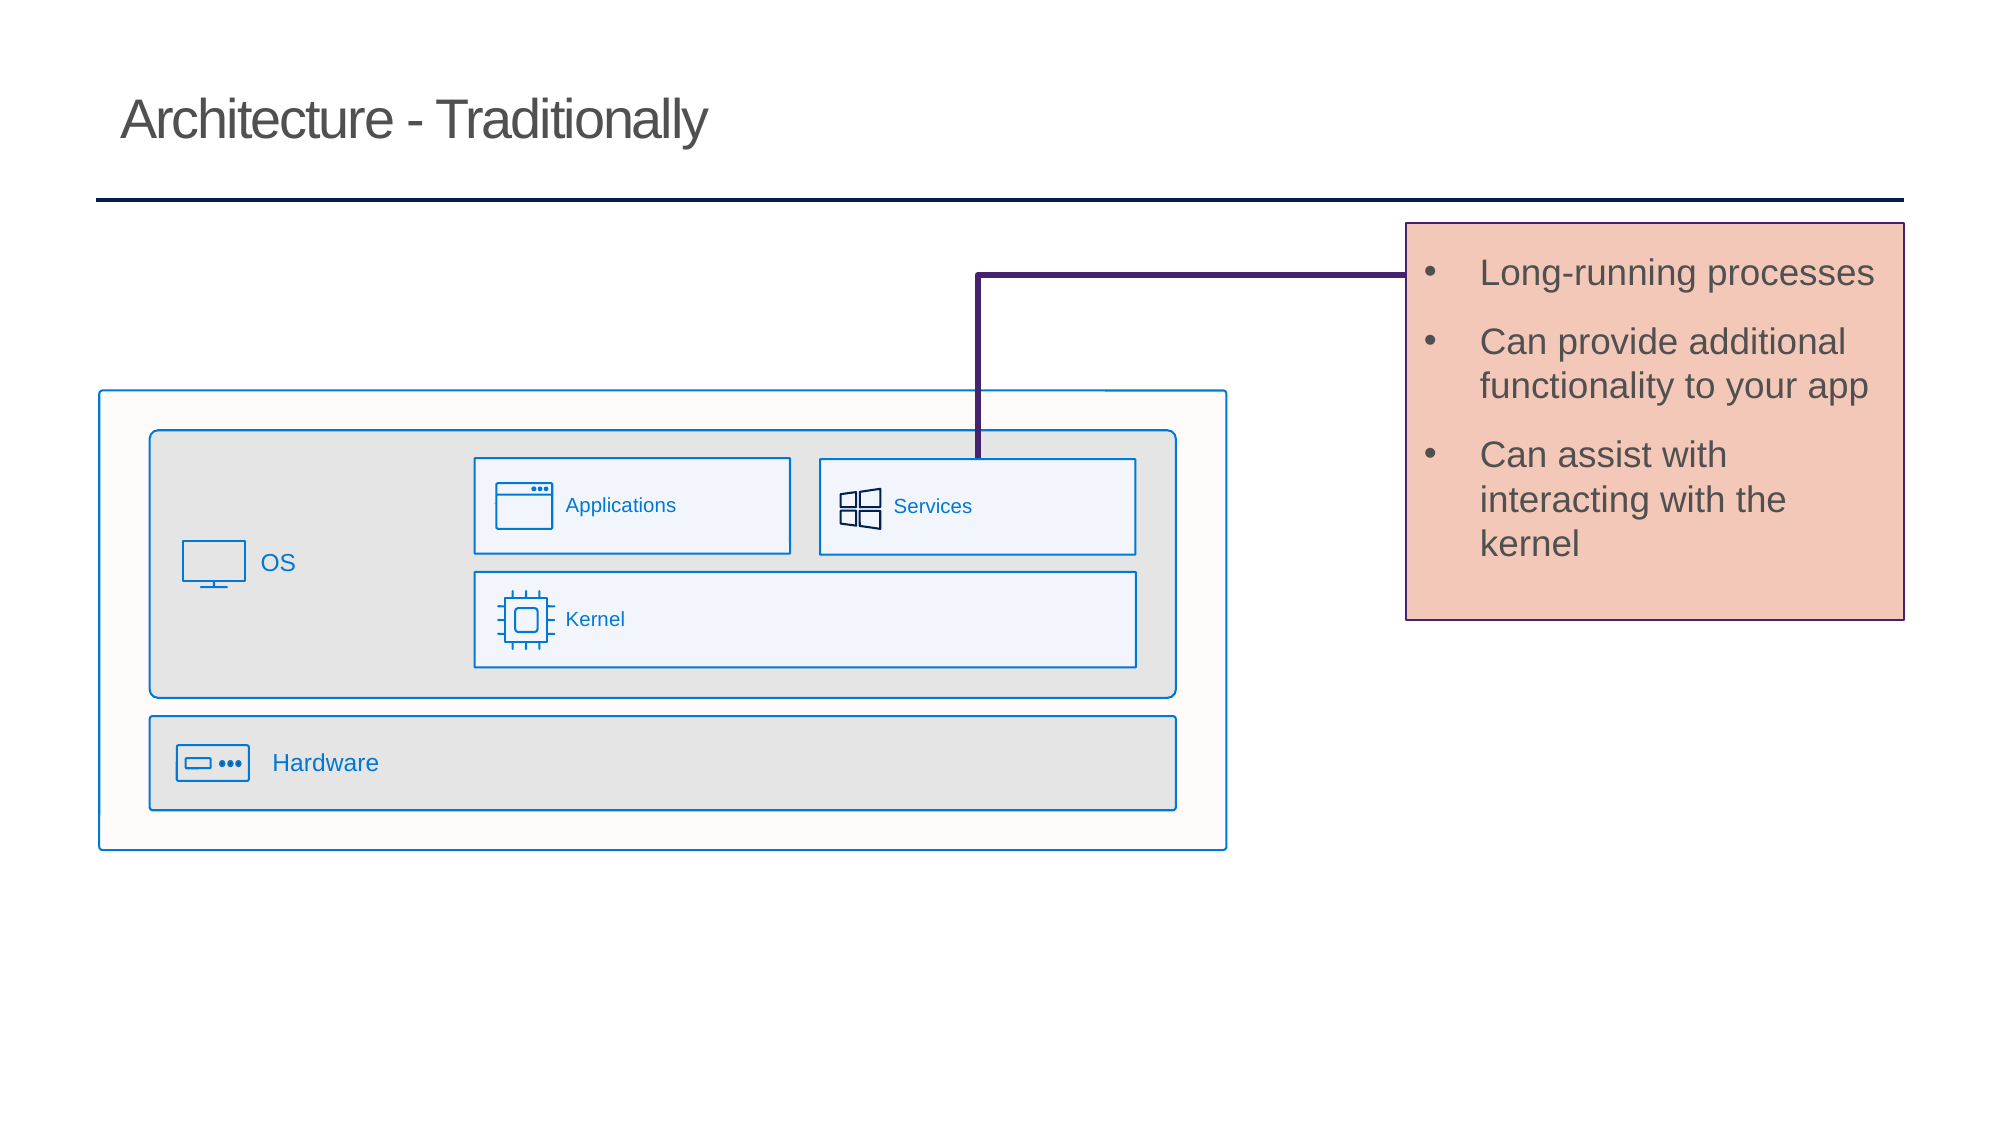

# Architecture - Traditionally

Long-running processes
Can provide additional functionality to your app
Can assist with interacting with the kernel

   OS
   Applications
Services

   Kernel

     Hardware